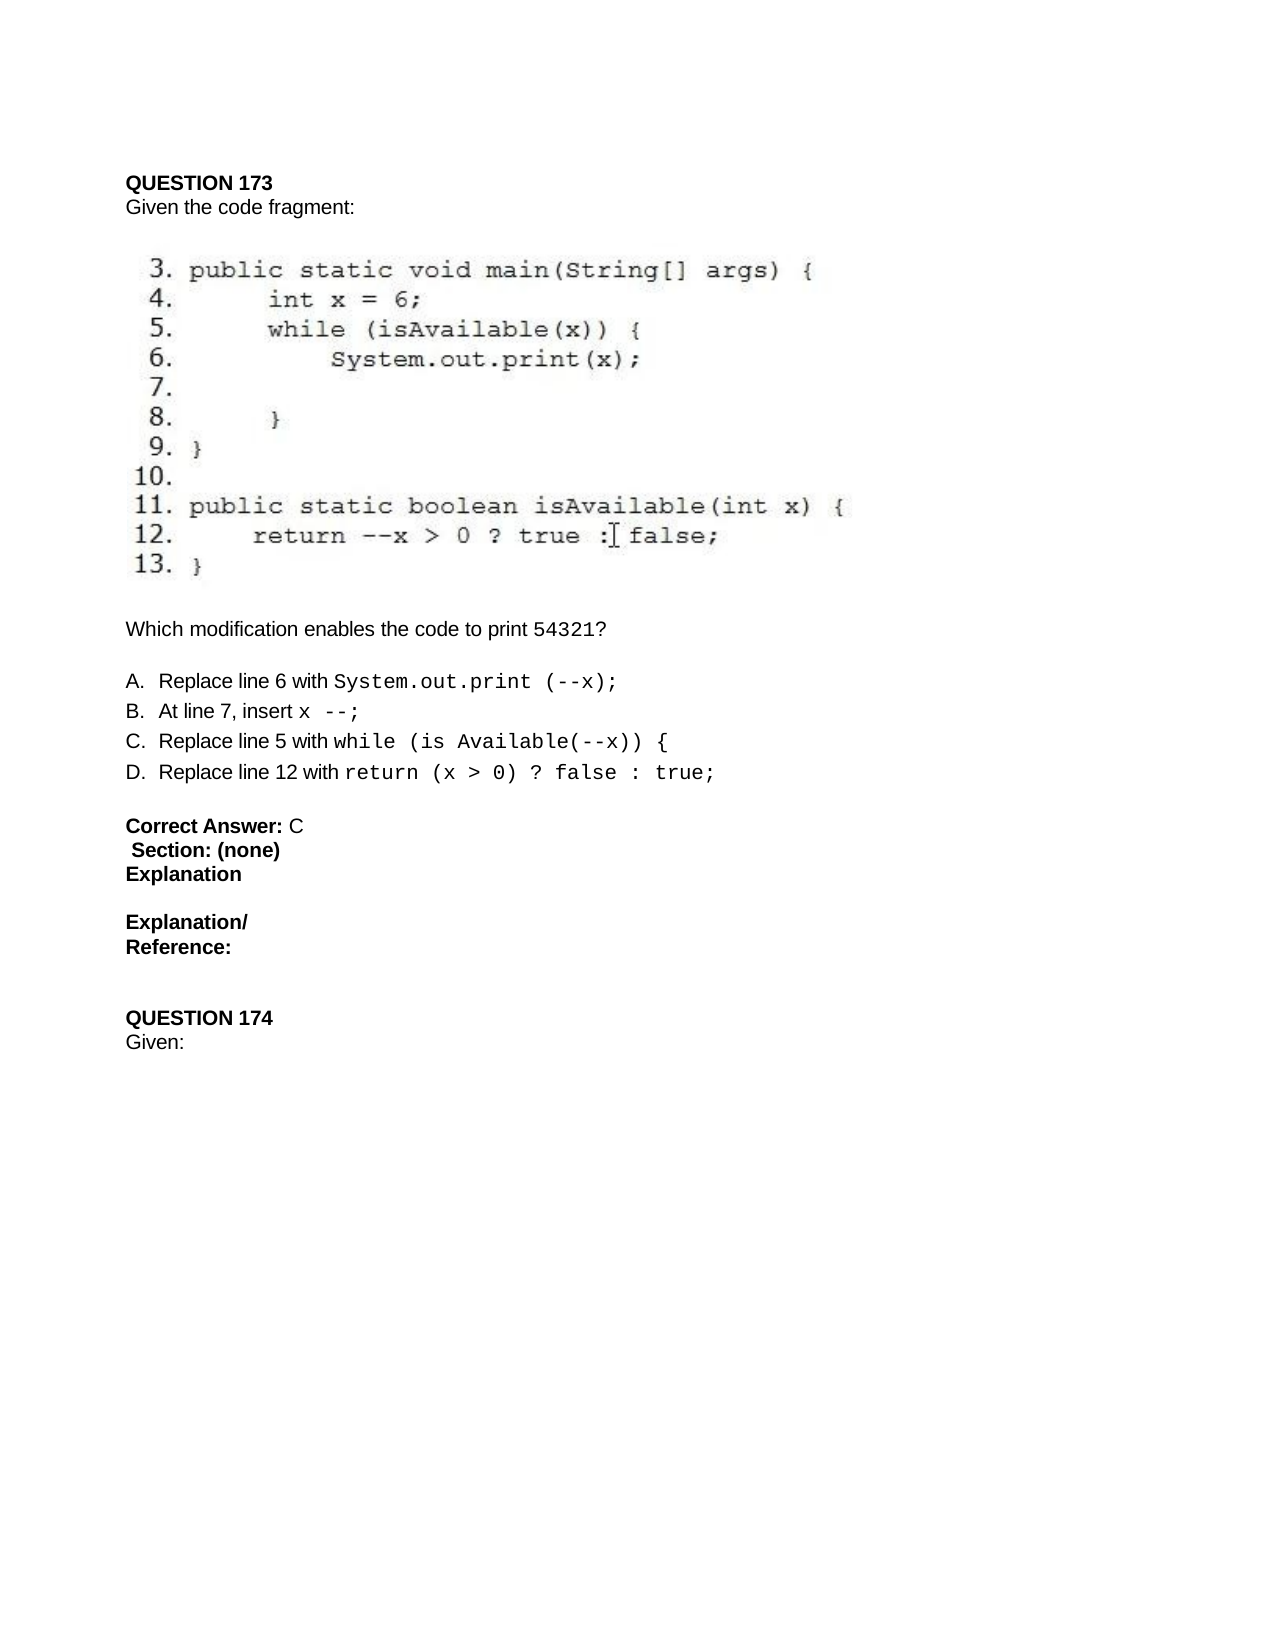

QUESTION 173
Given the code fragment:

Which modification enables the code to print 54321?

Replace line 6 with System.out.print (--x);
At line 7, insert x --;
Replace line 5 with while (is Available(--x)) {
Replace line 12 with return (x > 0) ? false : true;

Correct Answer: C  Section: (none)  Explanation

Explanation/Reference:

QUESTION 174
Given: